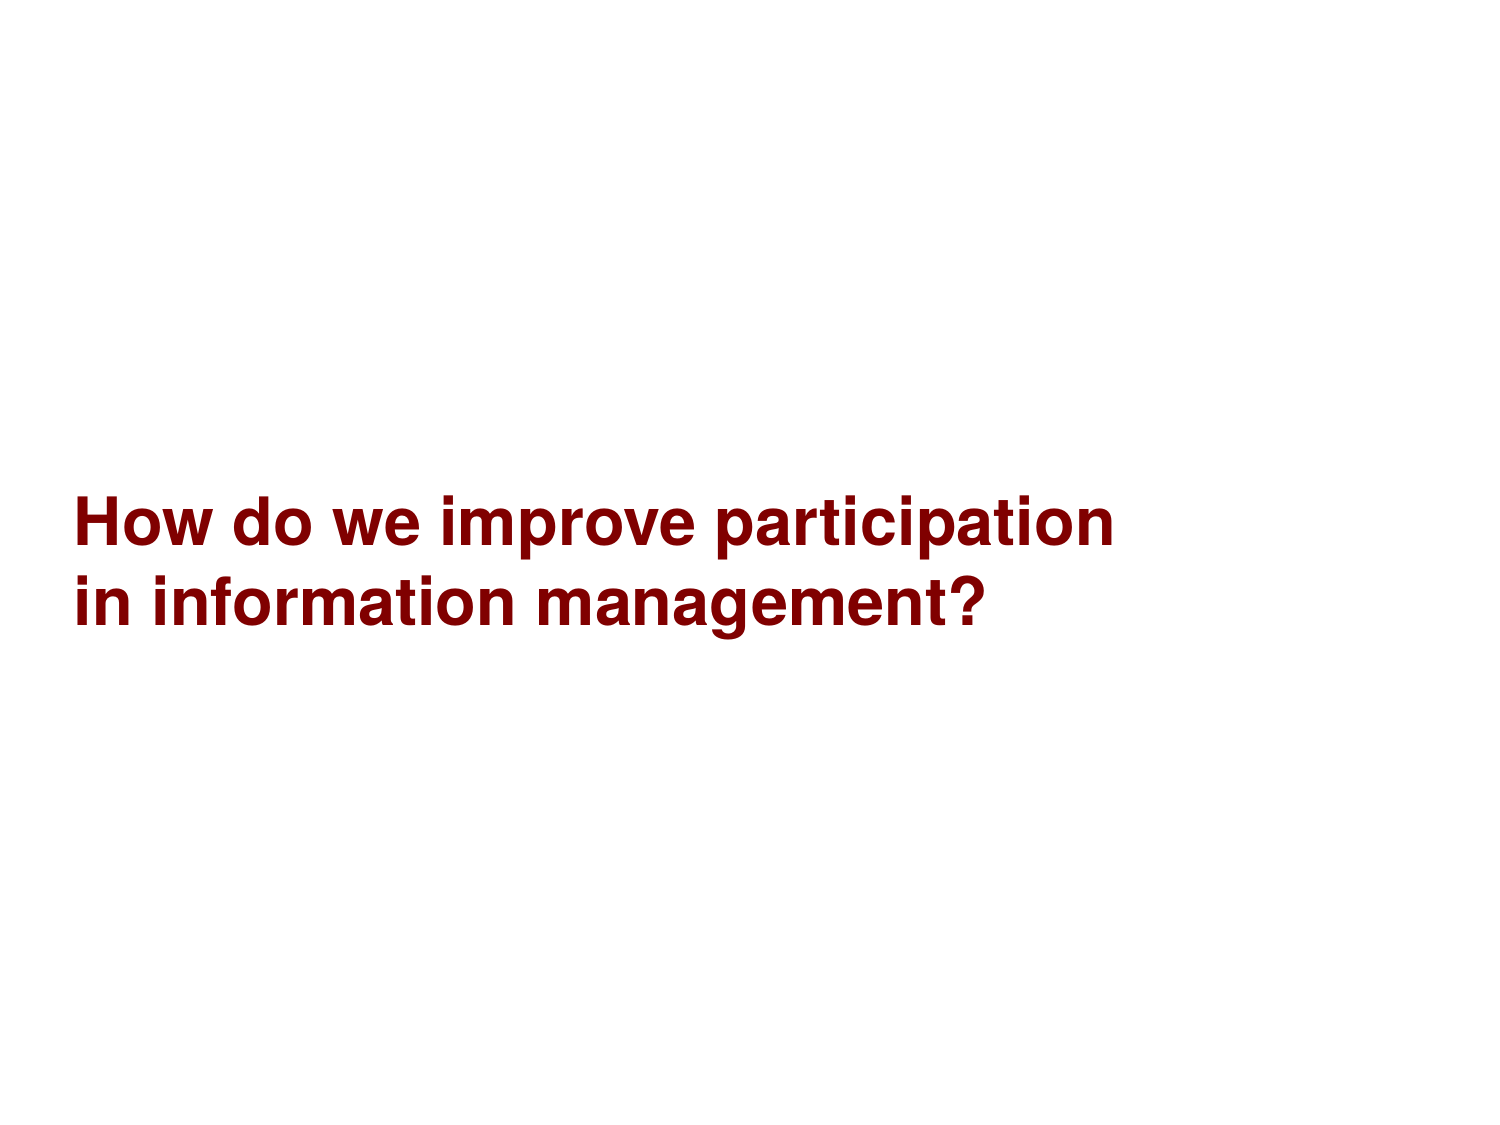

How do we improve participation
in information management?